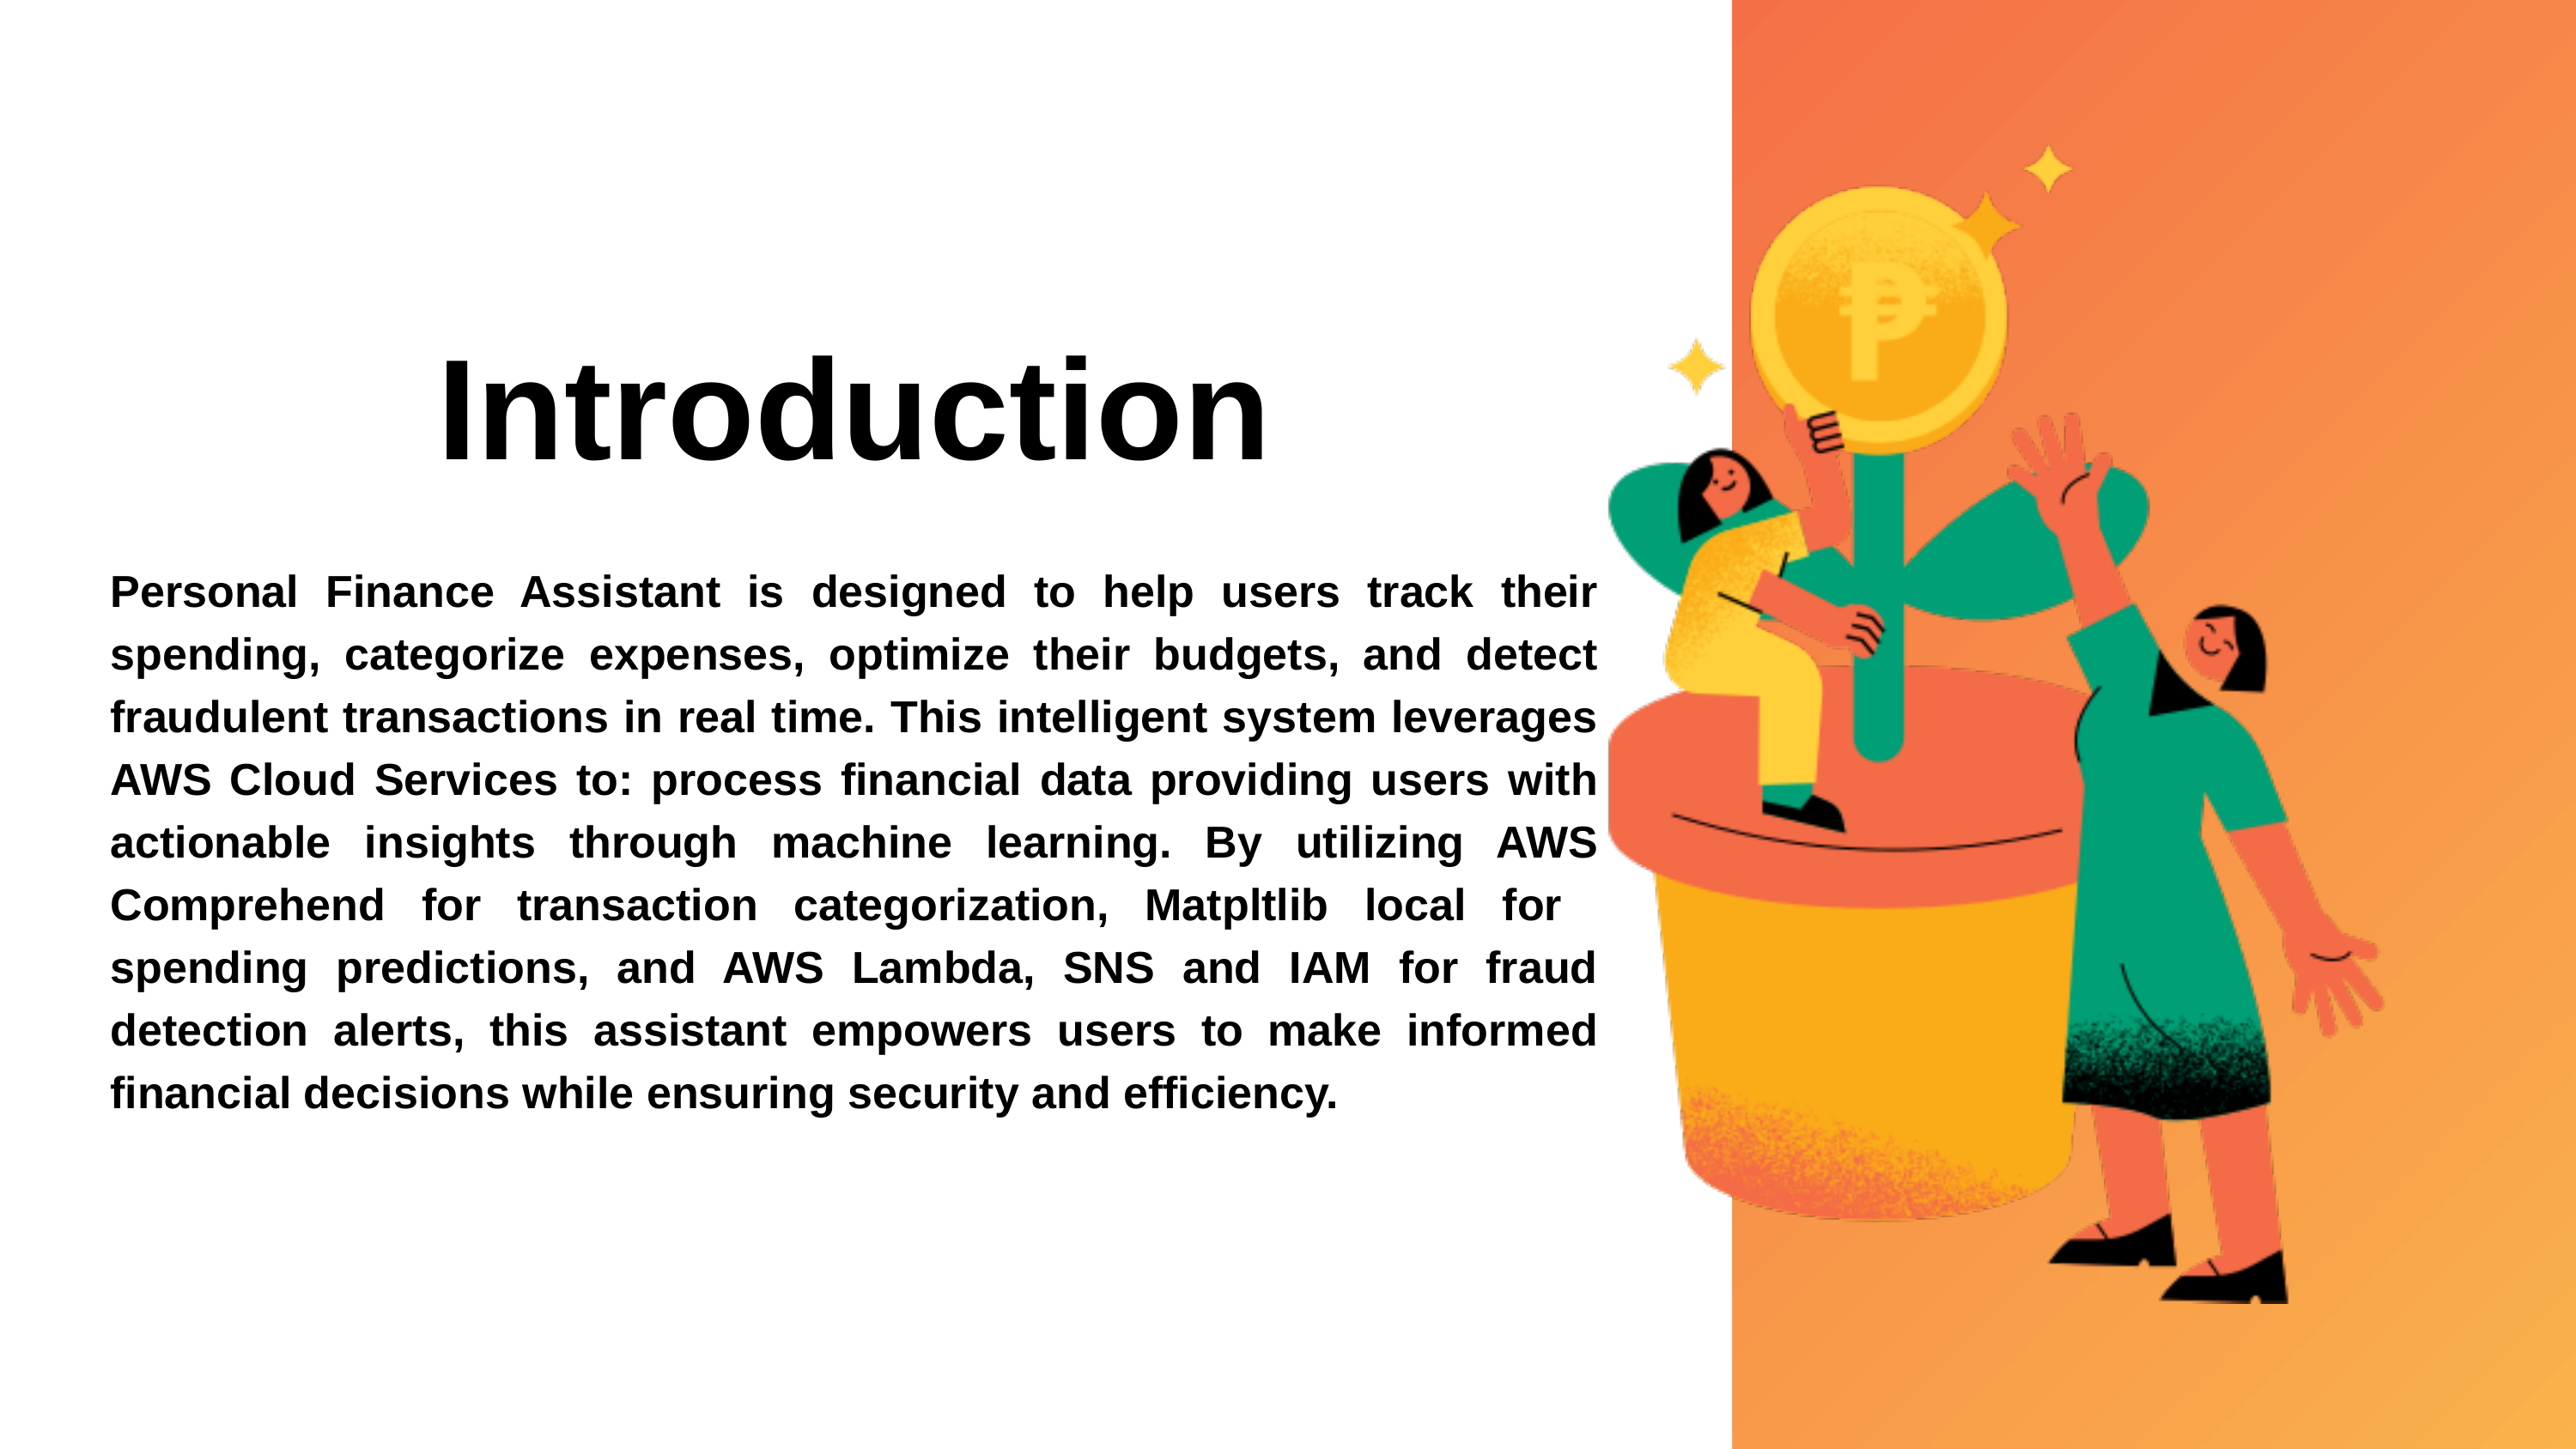

Introduction
Personal Finance Assistant is designed to help users track their spending, categorize expenses, optimize their budgets, and detect fraudulent transactions in real time. This intelligent system leverages AWS Cloud Services to: process financial data providing users with actionable insights through machine learning. By utilizing AWS Comprehend for transaction categorization, Matpltlib local for  spending predictions, and AWS Lambda, SNS and IAM for fraud detection alerts, this assistant empowers users to make informed financial decisions while ensuring security and efficiency.